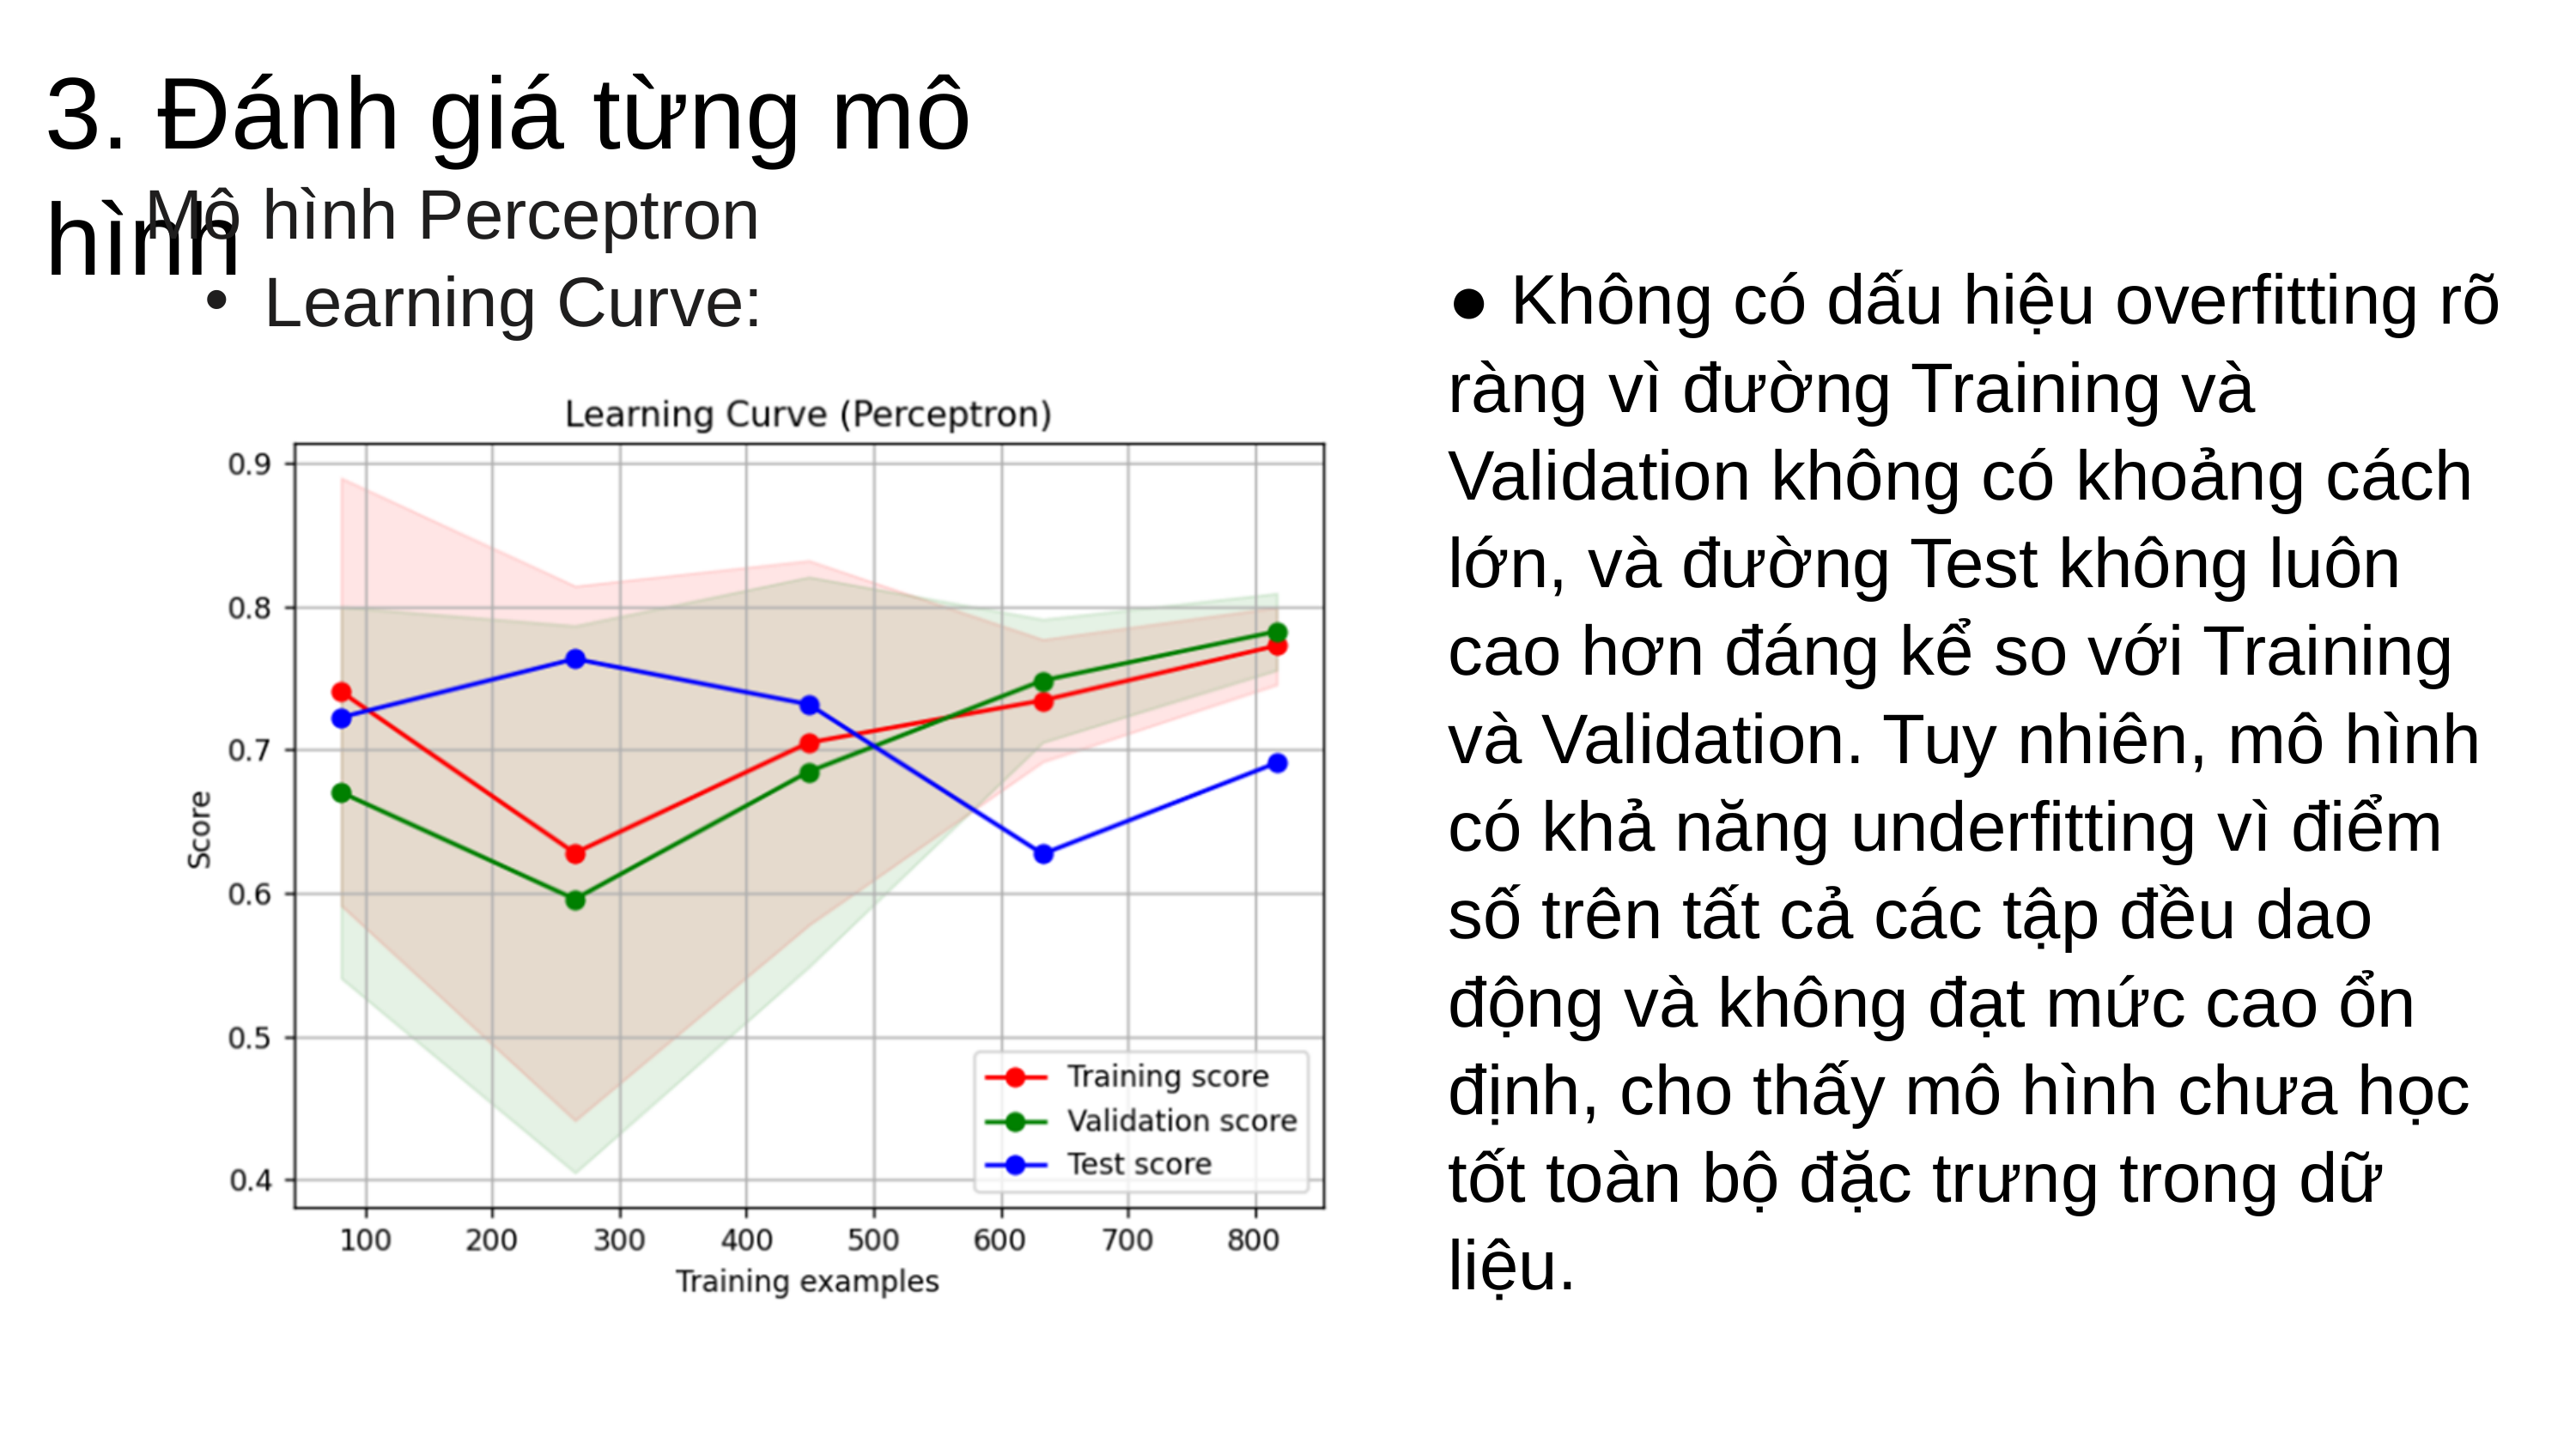

3. Đánh giá từng mô hình
Mô hình Perceptron
Learning Curve:
● Không có dấu hiệu overfitting rõ ràng vì đường Training và Validation không có khoảng cách lớn, và đường Test không luôn cao hơn đáng kể so với Training và Validation. Tuy nhiên, mô hình có khả năng underfitting vì điểm số trên tất cả các tập đều dao động và không đạt mức cao ổn định, cho thấy mô hình chưa học tốt toàn bộ đặc trưng trong dữ liệu.